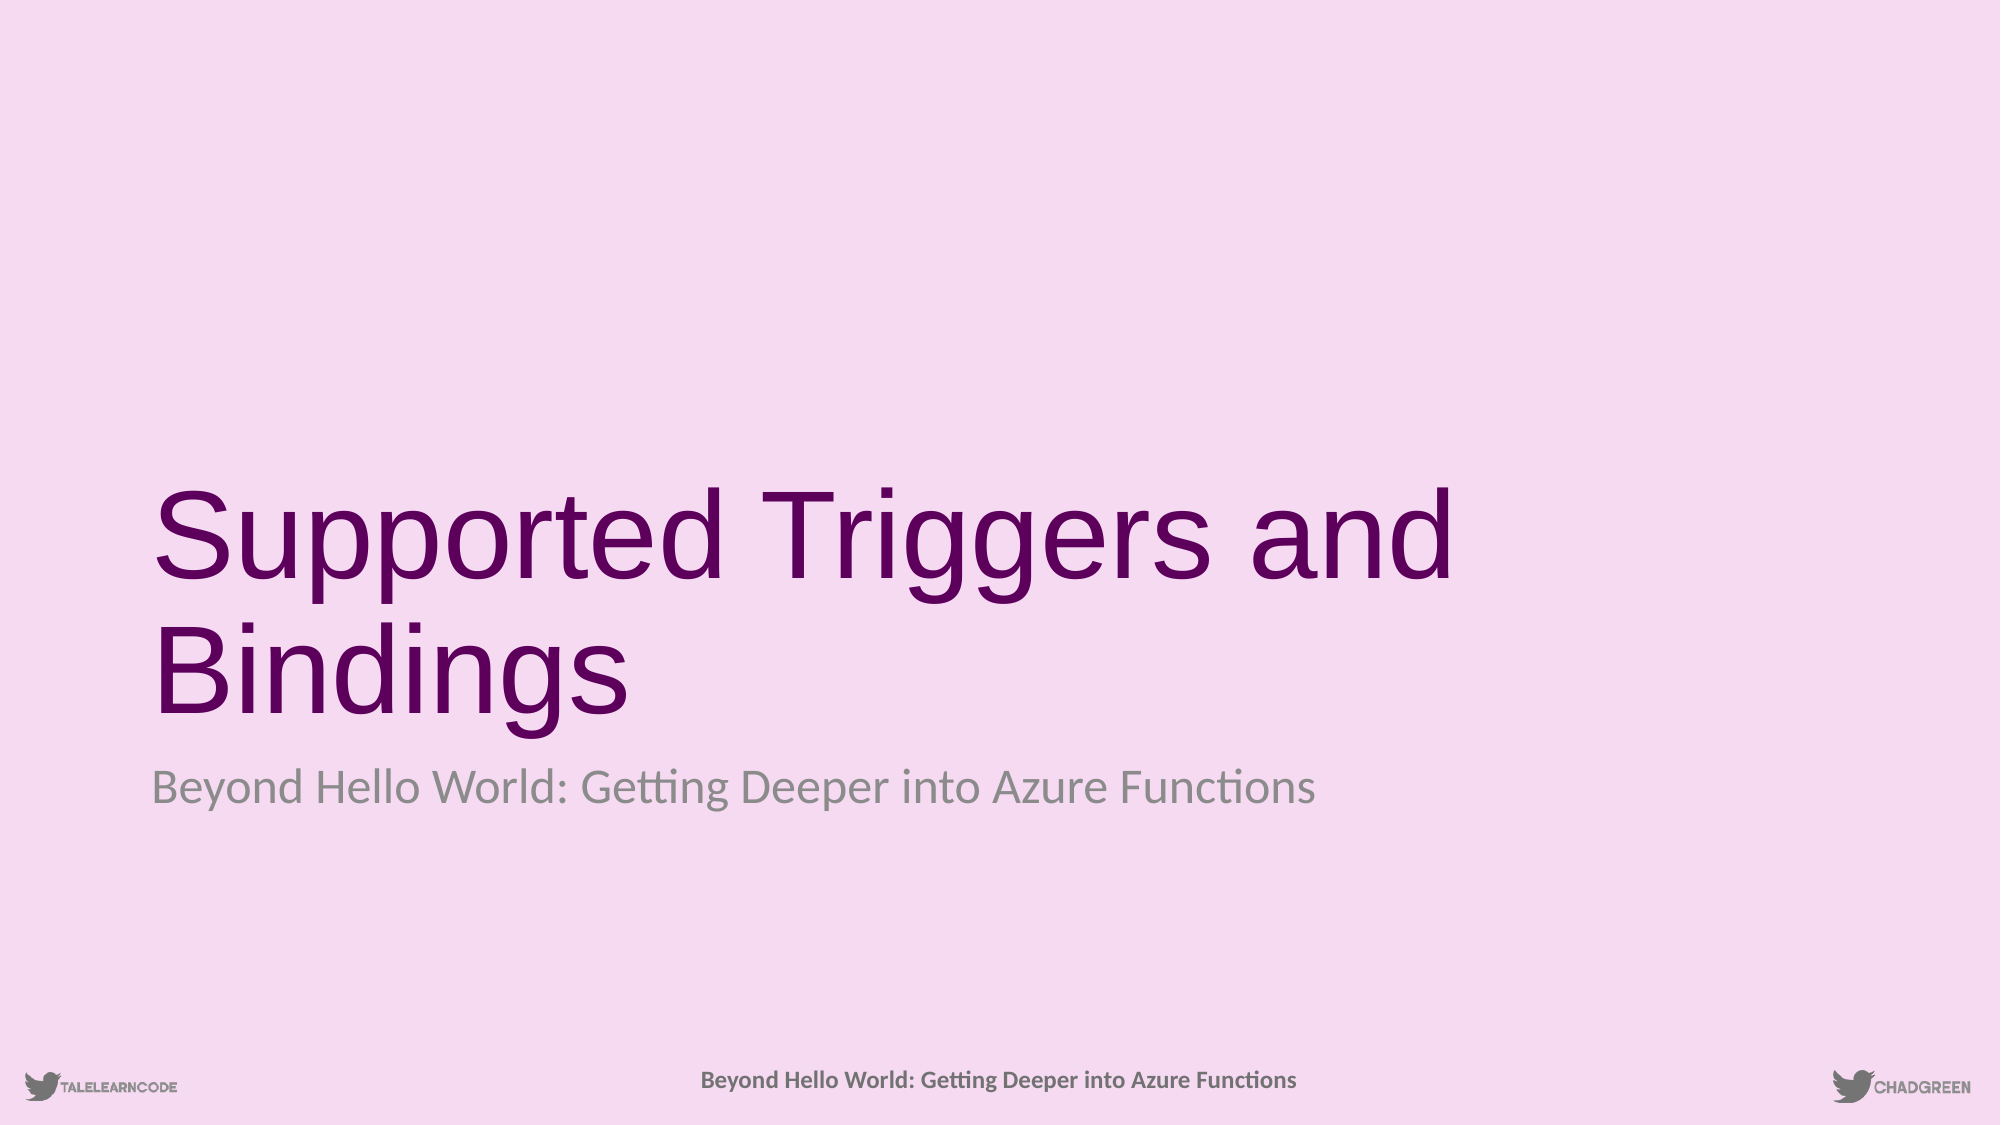

# Supported Triggers and Bindings
Beyond Hello World: Getting Deeper into Azure Functions